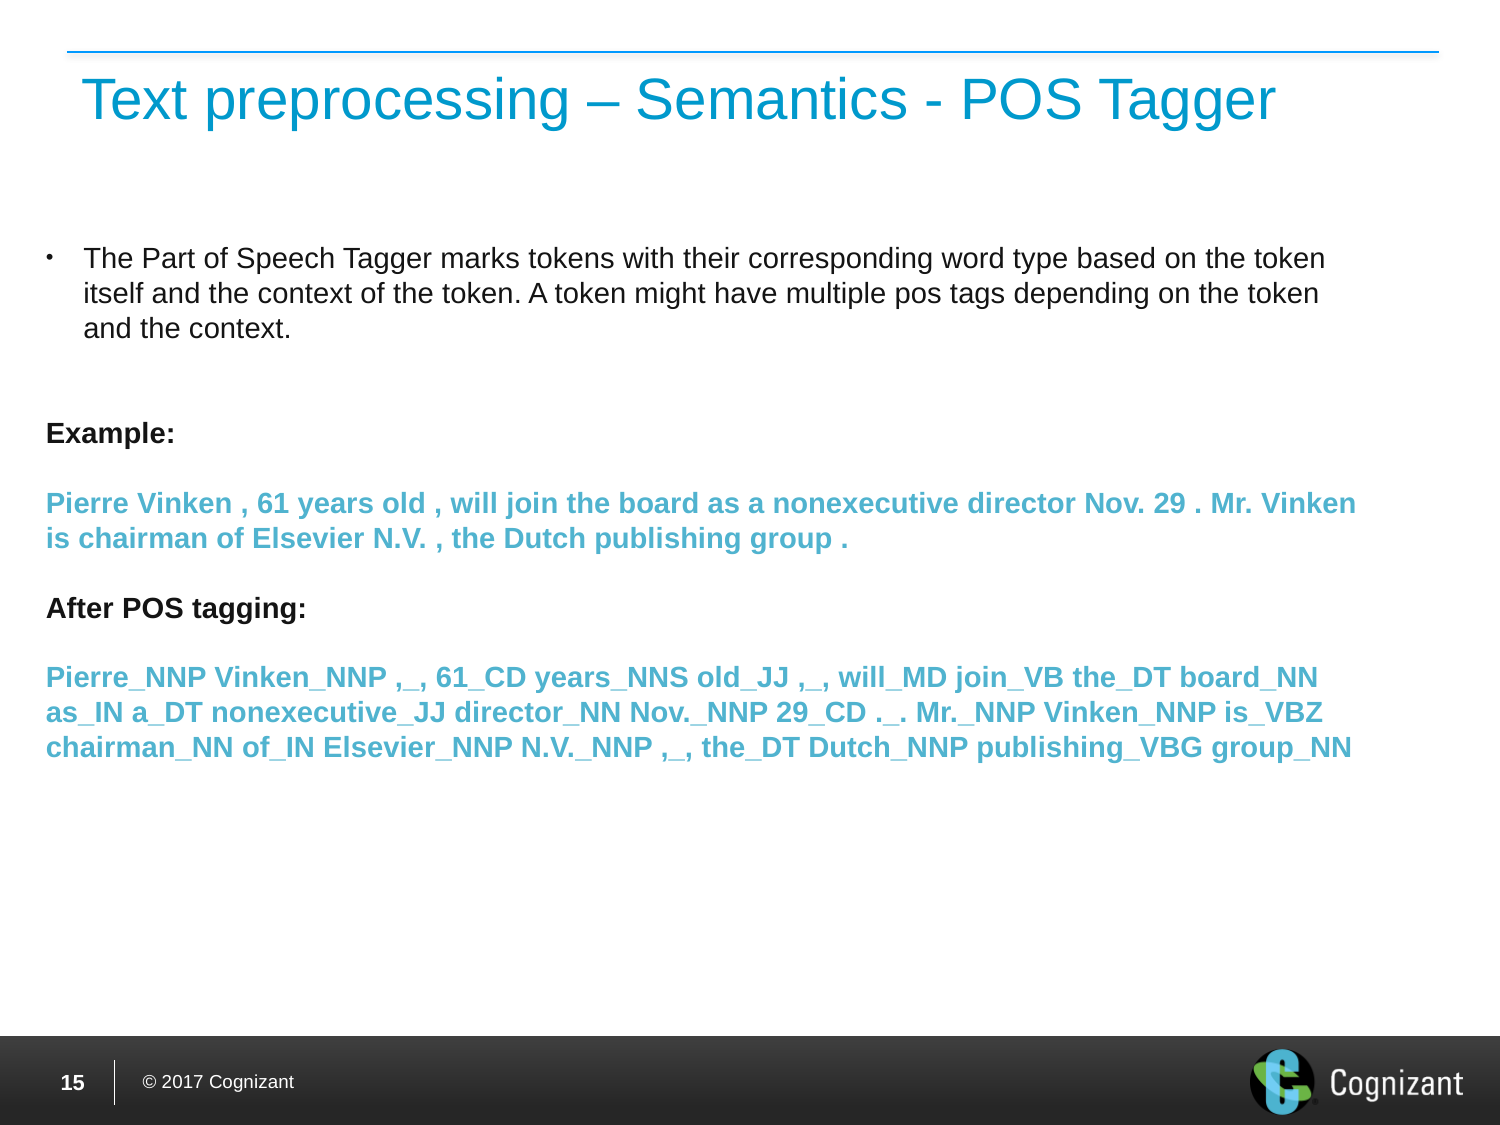

# Text preprocessing – Semantics - POS Tagger
The Part of Speech Tagger marks tokens with their corresponding word type based on the token itself and the context of the token. A token might have multiple pos tags depending on the token and the context.

Example:

Pierre Vinken , 61 years old , will join the board as a nonexecutive director Nov. 29 . Mr. Vinken is chairman of Elsevier N.V. , the Dutch publishing group .

After POS tagging:

Pierre_NNP Vinken_NNP ,_, 61_CD years_NNS old_JJ ,_, will_MD join_VB the_DT board_NN as_IN a_DT nonexecutive_JJ director_NN Nov._NNP 29_CD ._. Mr._NNP Vinken_NNP is_VBZ chairman_NN of_IN Elsevier_NNP N.V._NNP ,_, the_DT Dutch_NNP publishing_VBG group_NN

15